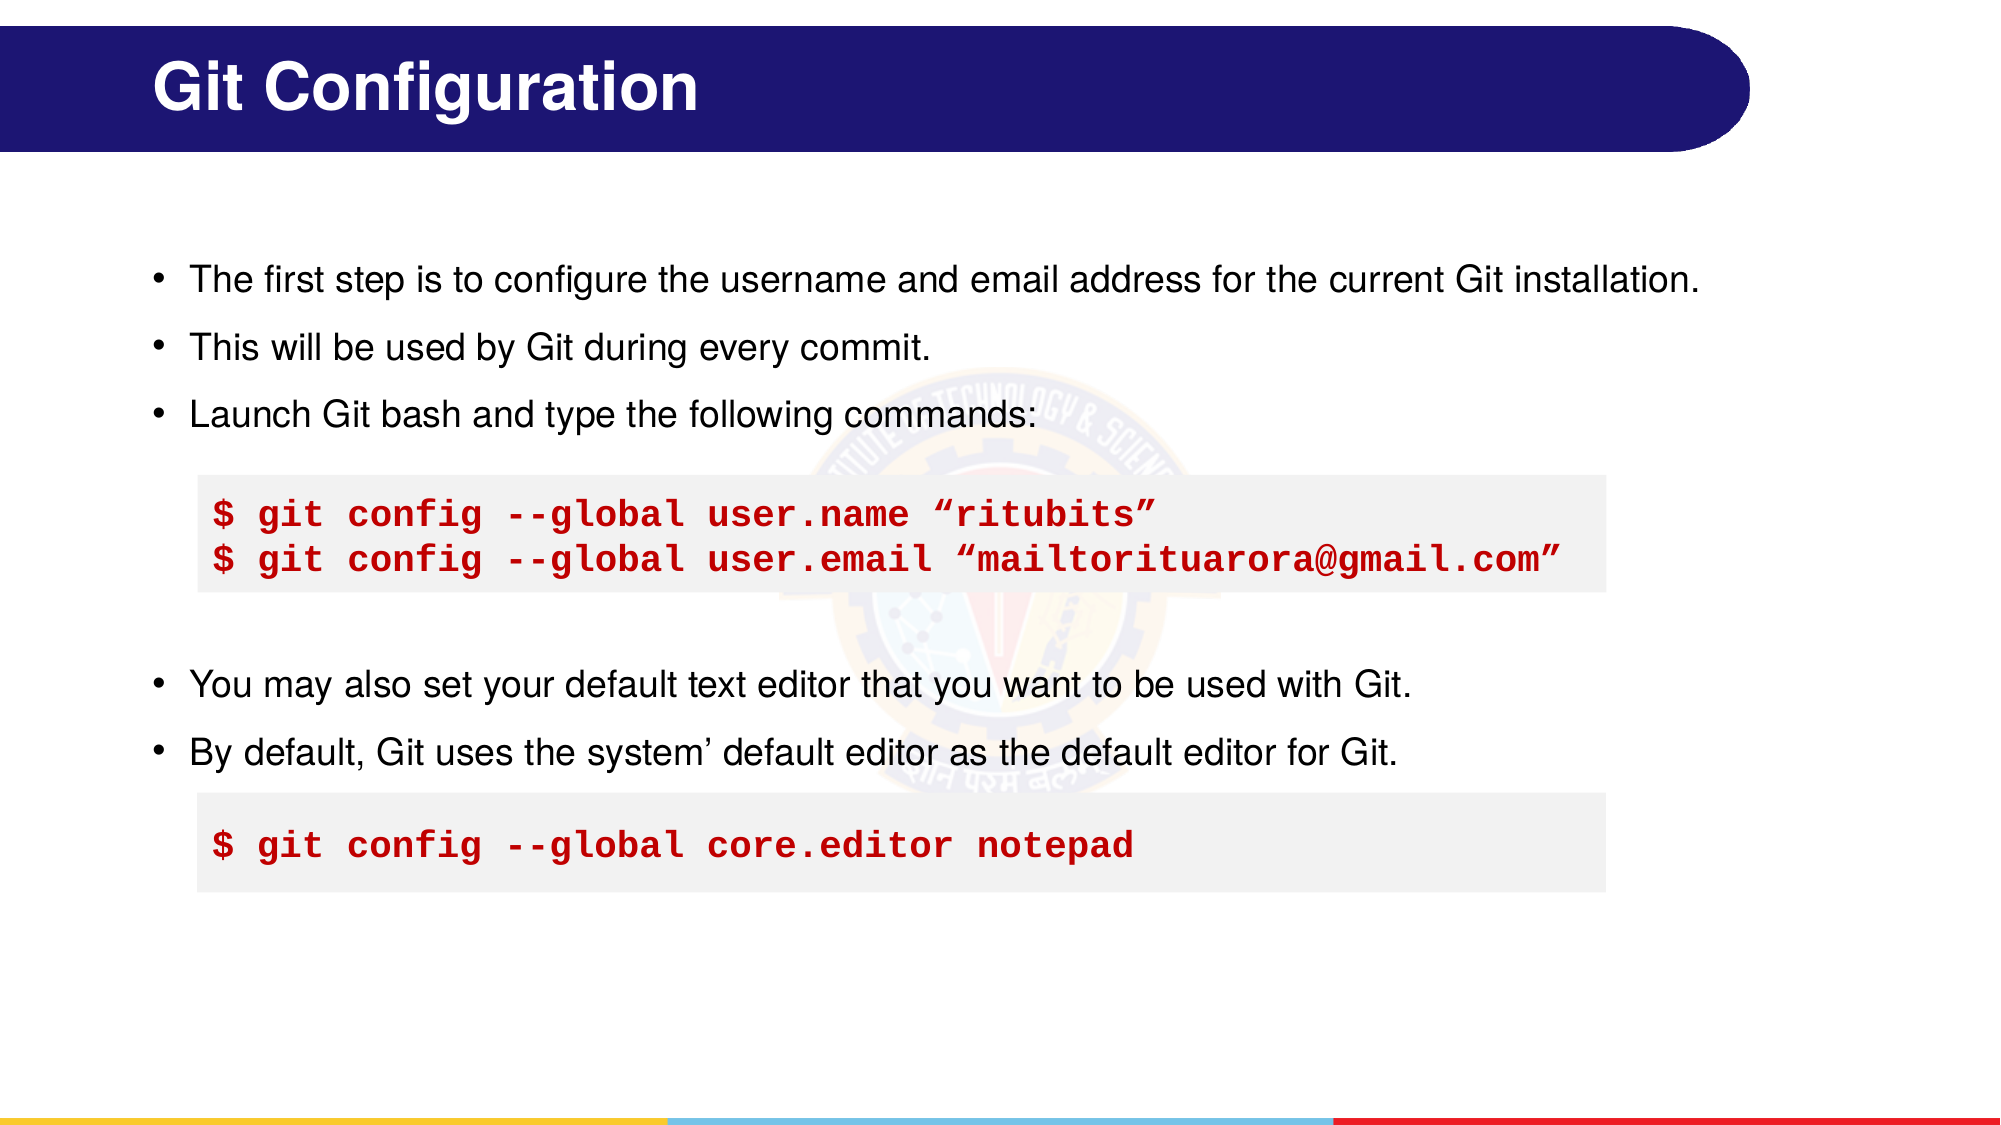

# Git Configuration
The first step is to configure the username and email address for the current Git installation.
This will be used by Git during every commit.
Launch Git bash and type the following commands:

You may also set your default text editor that you want to be used with Git.
By default, Git uses the system’ default editor as the default editor for Git.

$ git config --global user.name “ritubits”
$ git config --global user.email “mailtorituarora@gmail.com”
$ git config --global core.editor notepad